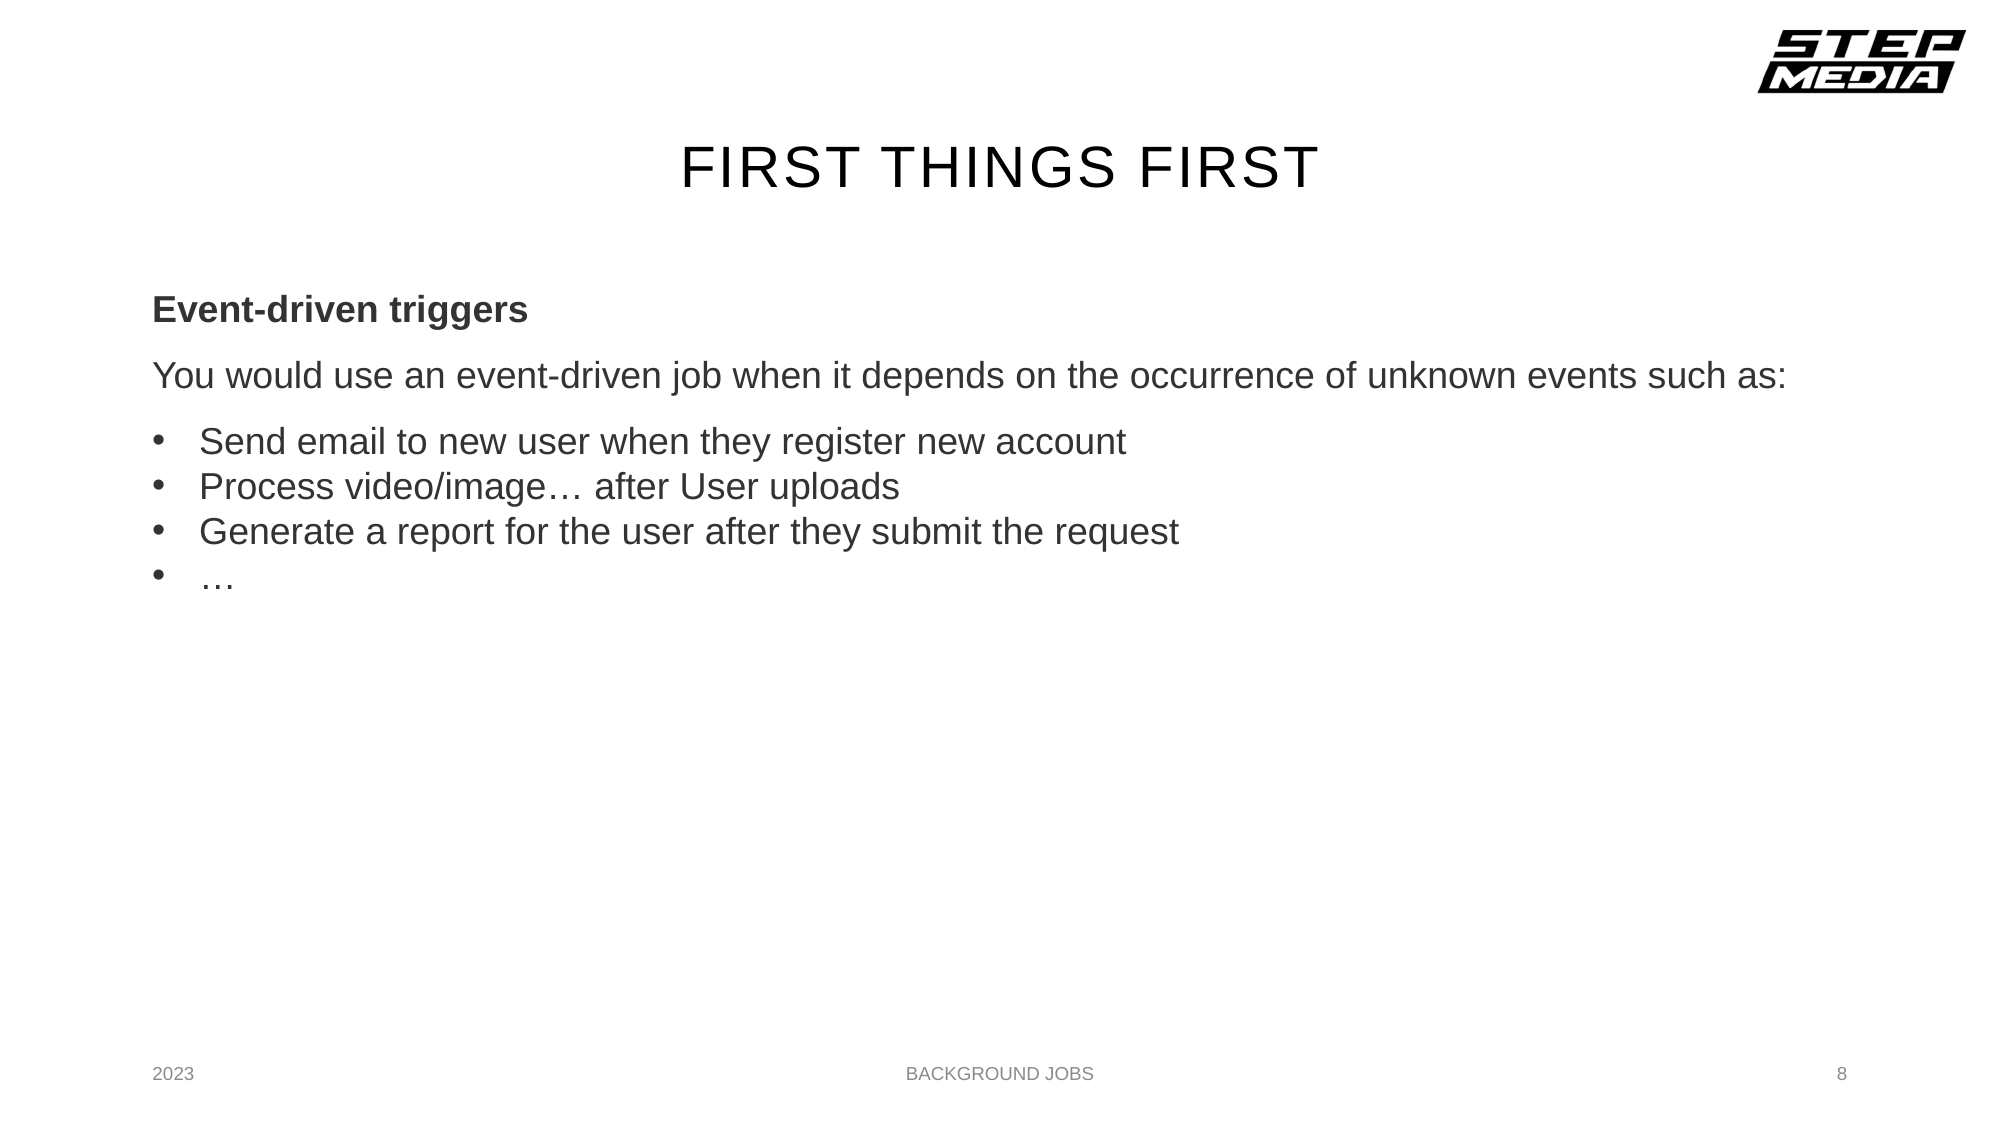

# First things First
Event-driven triggers
You would use an event-driven job when it depends on the occurrence of unknown events such as:
Send email to new user when they register new account
Process video/image… after User uploads
Generate a report for the user after they submit the request
…
2023
BACKGROUND JOBS
8